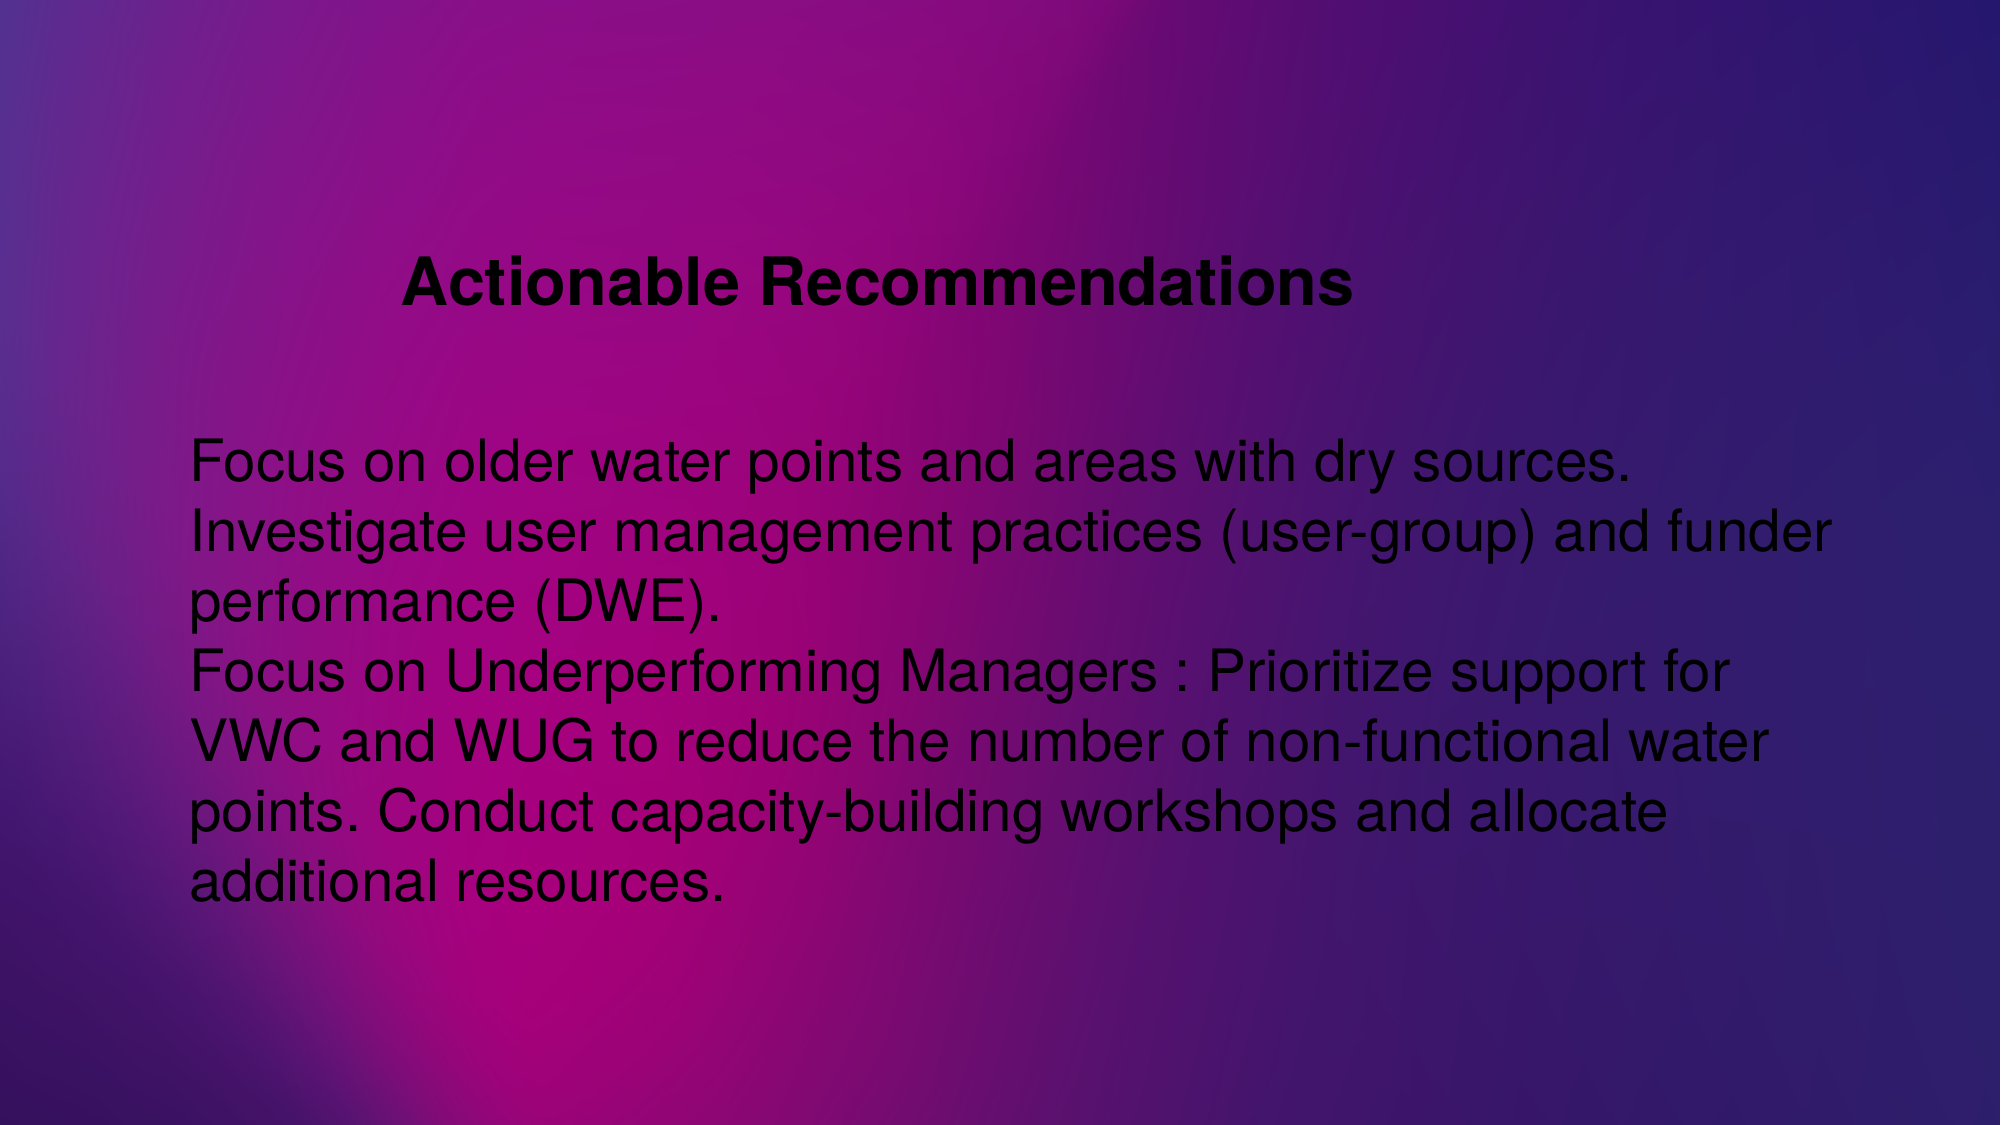

Actionable Recommendations
Focus on older water points and areas with dry sources.
Investigate user management practices (user-group) and funder performance (DWE).
Focus on Underperforming Managers : Prioritize support for VWC and WUG to reduce the number of non-functional water points. Conduct capacity-building workshops and allocate additional resources.